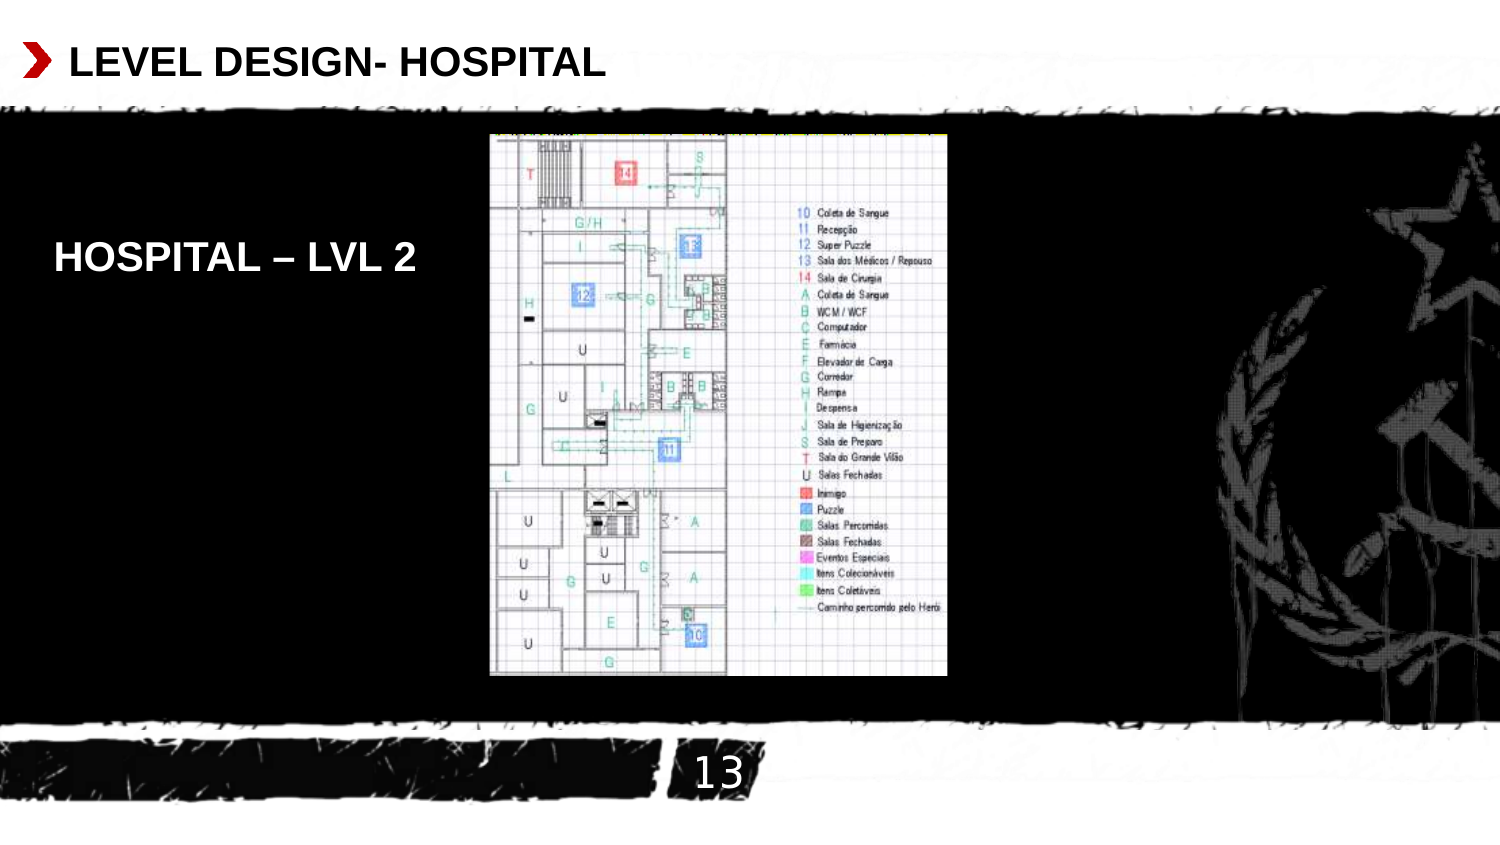

# LEVEL DESIGN- HOSPITALAÇÕES

HOSPITAL – LVL 2
13